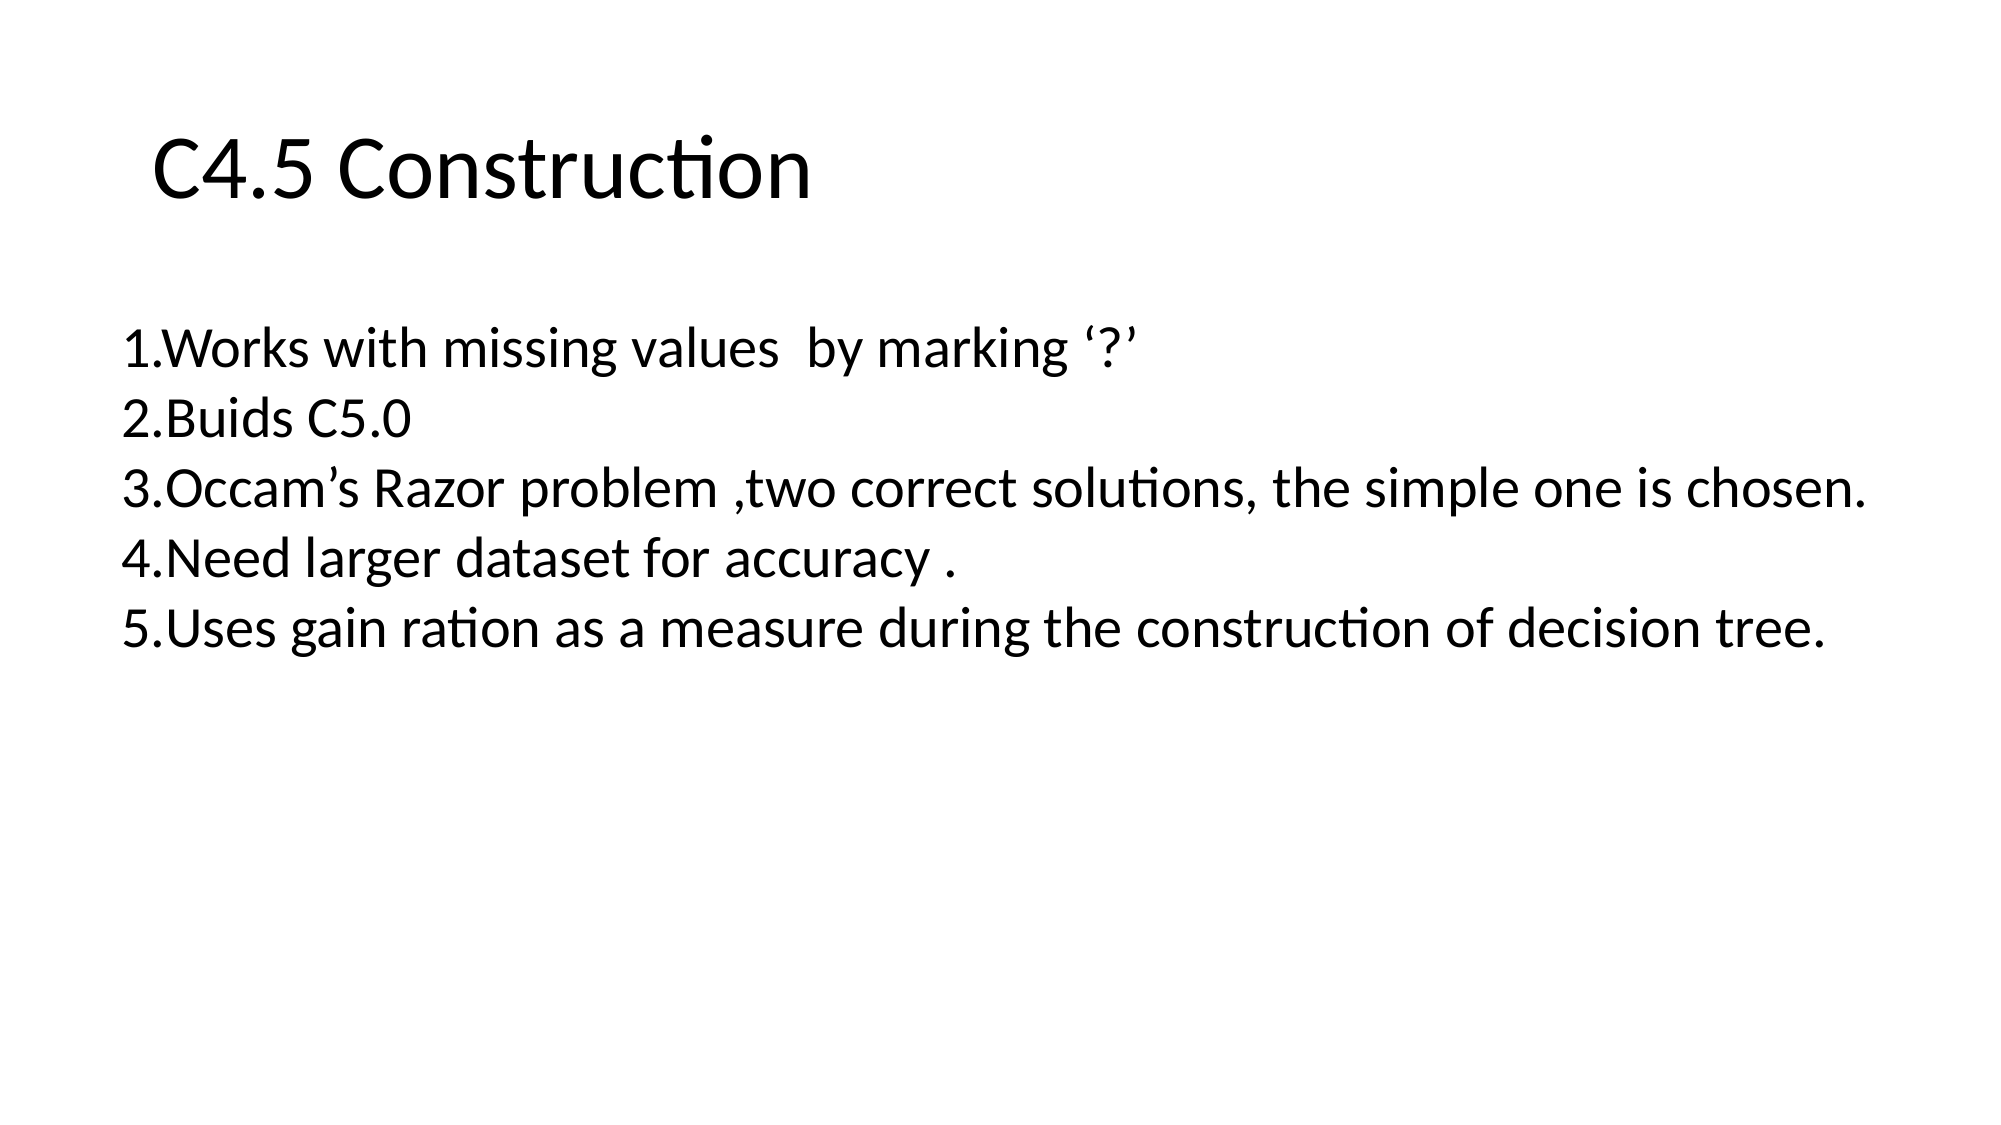

# C4.5 Construction
1.Works with missing values  by marking ‘?’
2.Buids C5.0
3.Occam’s Razor problem ,two correct solutions, the simple one is chosen.
4.Need larger dataset for accuracy .
5.Uses gain ration as a measure during the construction of decision tree.